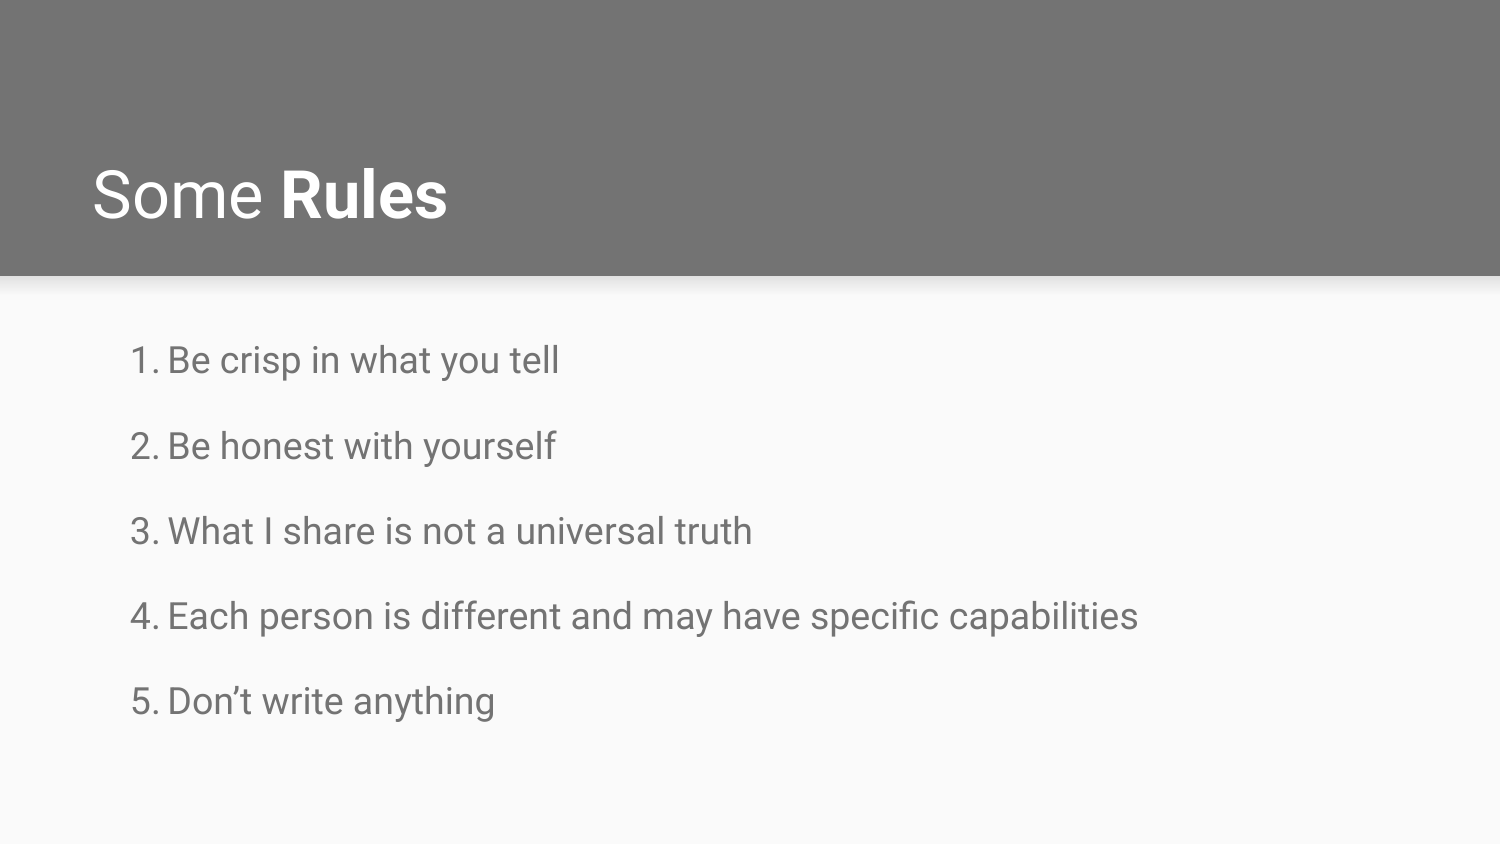

# Some Rules
Be crisp in what you tell
Be honest with yourself
What I share is not a universal truth
Each person is different and may have specific capabilities
Don’t write anything